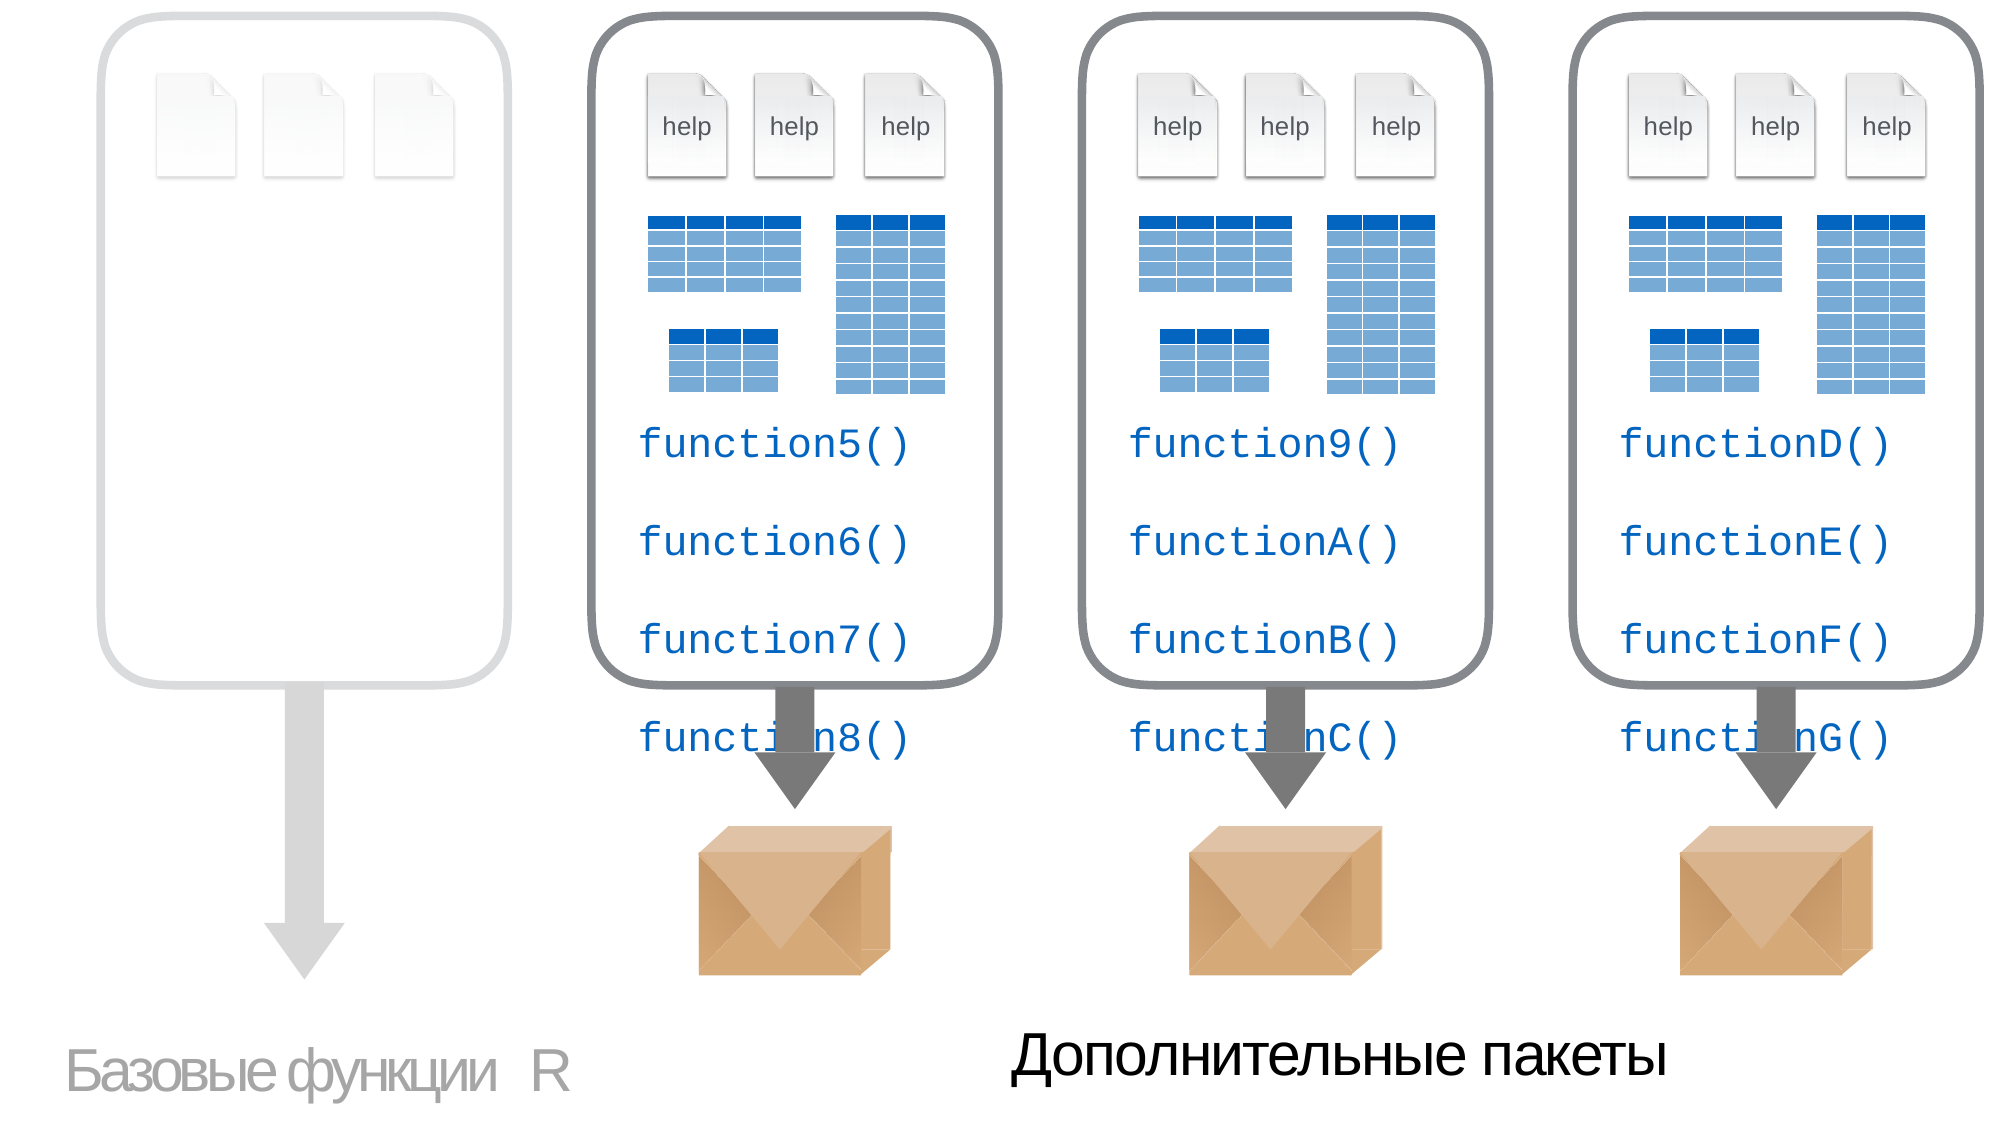

help
help
help
help
help
help
help
help
help
|  |  |  |
| --- | --- | --- |
|  |  |  |
|  |  |  |
|  |  |  |
|  |  |  |
|  |  |  |
|  |  |  |
|  |  |  |
|  |  |  |
|  |  |  |
|  |  |  |
|  |  |  |
| --- | --- | --- |
|  |  |  |
|  |  |  |
|  |  |  |
|  |  |  |
|  |  |  |
|  |  |  |
|  |  |  |
|  |  |  |
|  |  |  |
|  |  |  |
|  |  |  |
| --- | --- | --- |
|  |  |  |
|  |  |  |
|  |  |  |
|  |  |  |
|  |  |  |
|  |  |  |
|  |  |  |
|  |  |  |
|  |  |  |
|  |  |  |
|  |  |  |  |
| --- | --- | --- | --- |
|  |  |  |  |
|  |  |  |  |
|  |  |  |  |
|  |  |  |  |
|  |  |  |  |
| --- | --- | --- | --- |
|  |  |  |  |
|  |  |  |  |
|  |  |  |  |
|  |  |  |  |
|  |  |  |  |
| --- | --- | --- | --- |
|  |  |  |  |
|  |  |  |  |
|  |  |  |  |
|  |  |  |  |
|  |  |  |
| --- | --- | --- |
|  |  |  |
|  |  |  |
|  |  |  |
|  |  |  |
| --- | --- | --- |
|  |  |  |
|  |  |  |
|  |  |  |
|  |  |  |
| --- | --- | --- |
|  |  |  |
|  |  |  |
|  |  |  |
function5()  function6()  function7()  function8()
function9()  functionA()  functionB()  functionC()
functionD()  functionE()  functionF()  functionG()

Дополнительные пакеты
Базовые функции  R